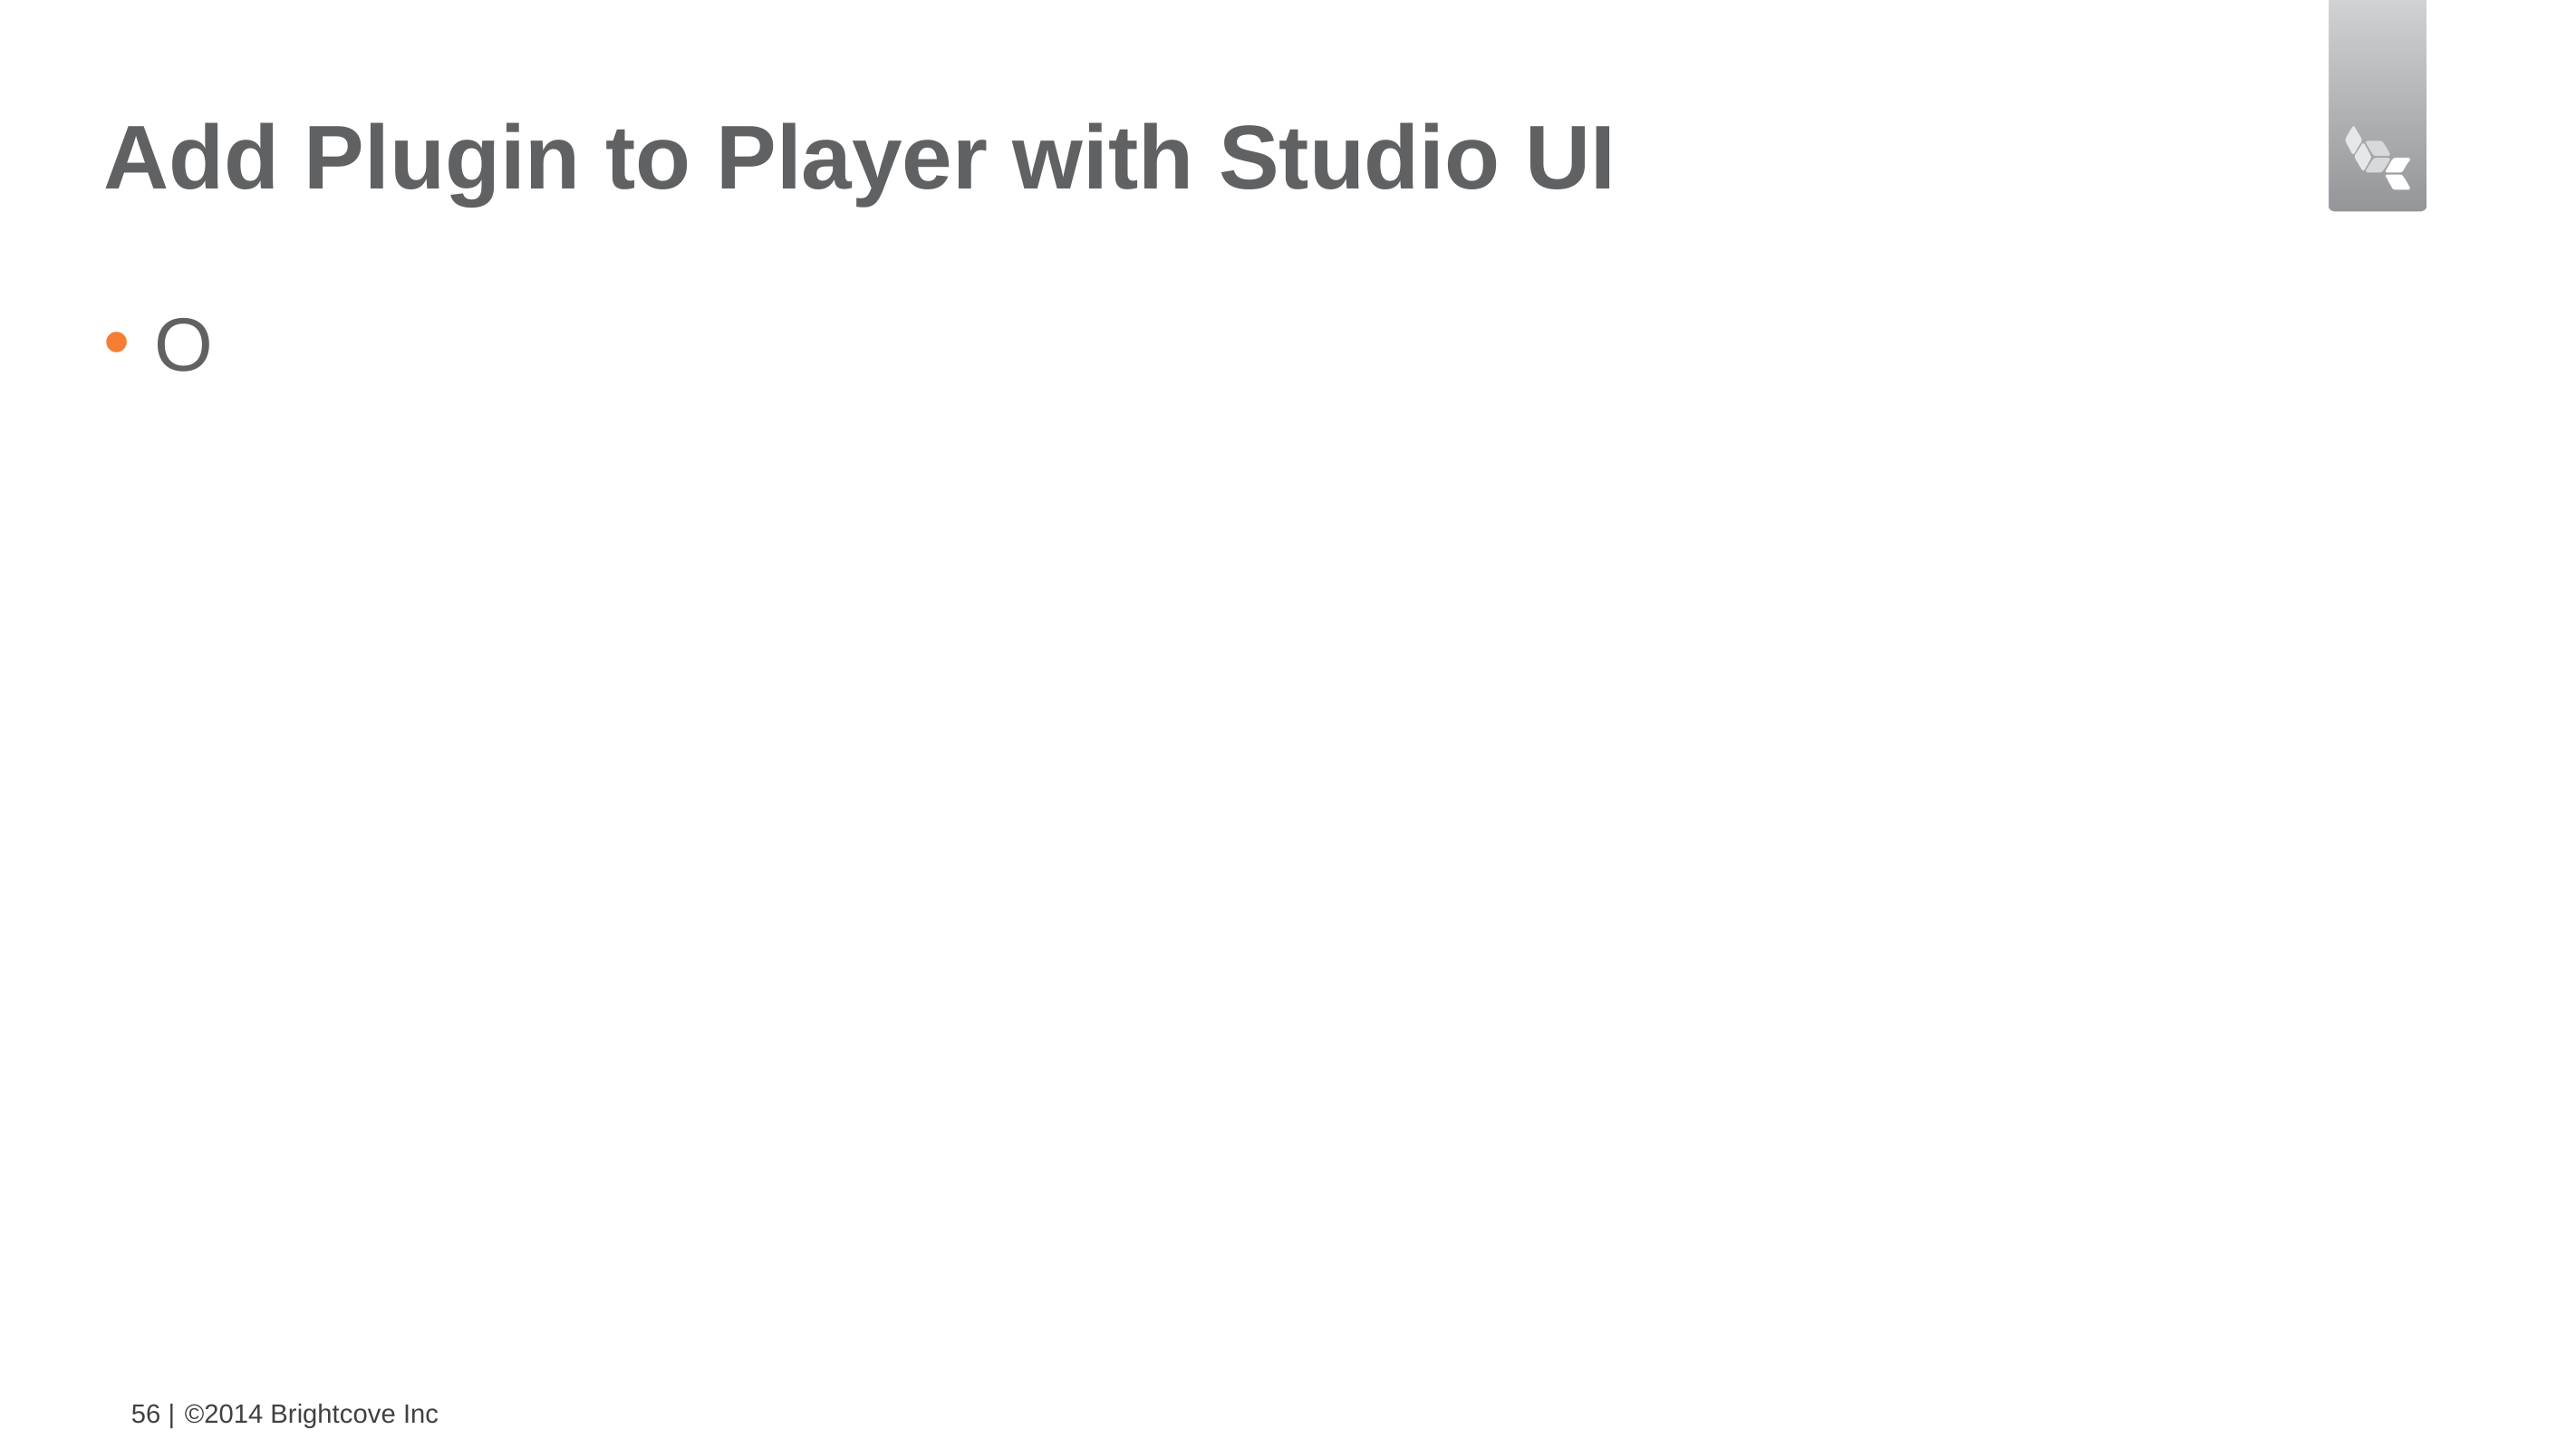

# Add Plugin to Player with Studio UI
O
56 |
©2014 Brightcove Inc